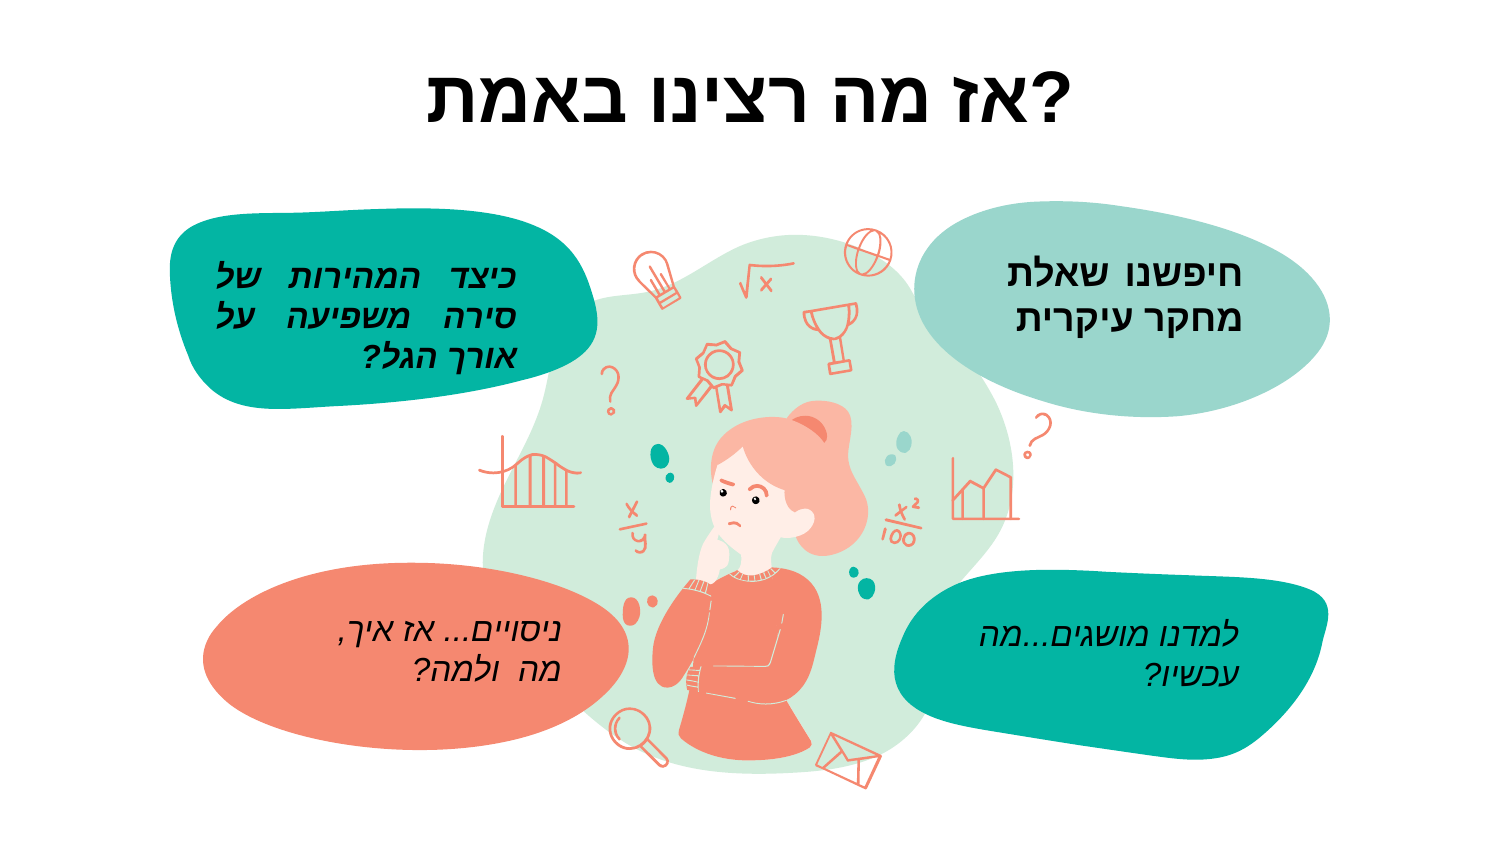

# אז מה רצינו באמת?

כיצד המהירות של סירה משפיעה על אורך הגל?

חיפשנו שאלת מחקר עיקרית

ניסויים... אז איך, מה  ולמה?

למדנו מושגים...מה עכשיו?